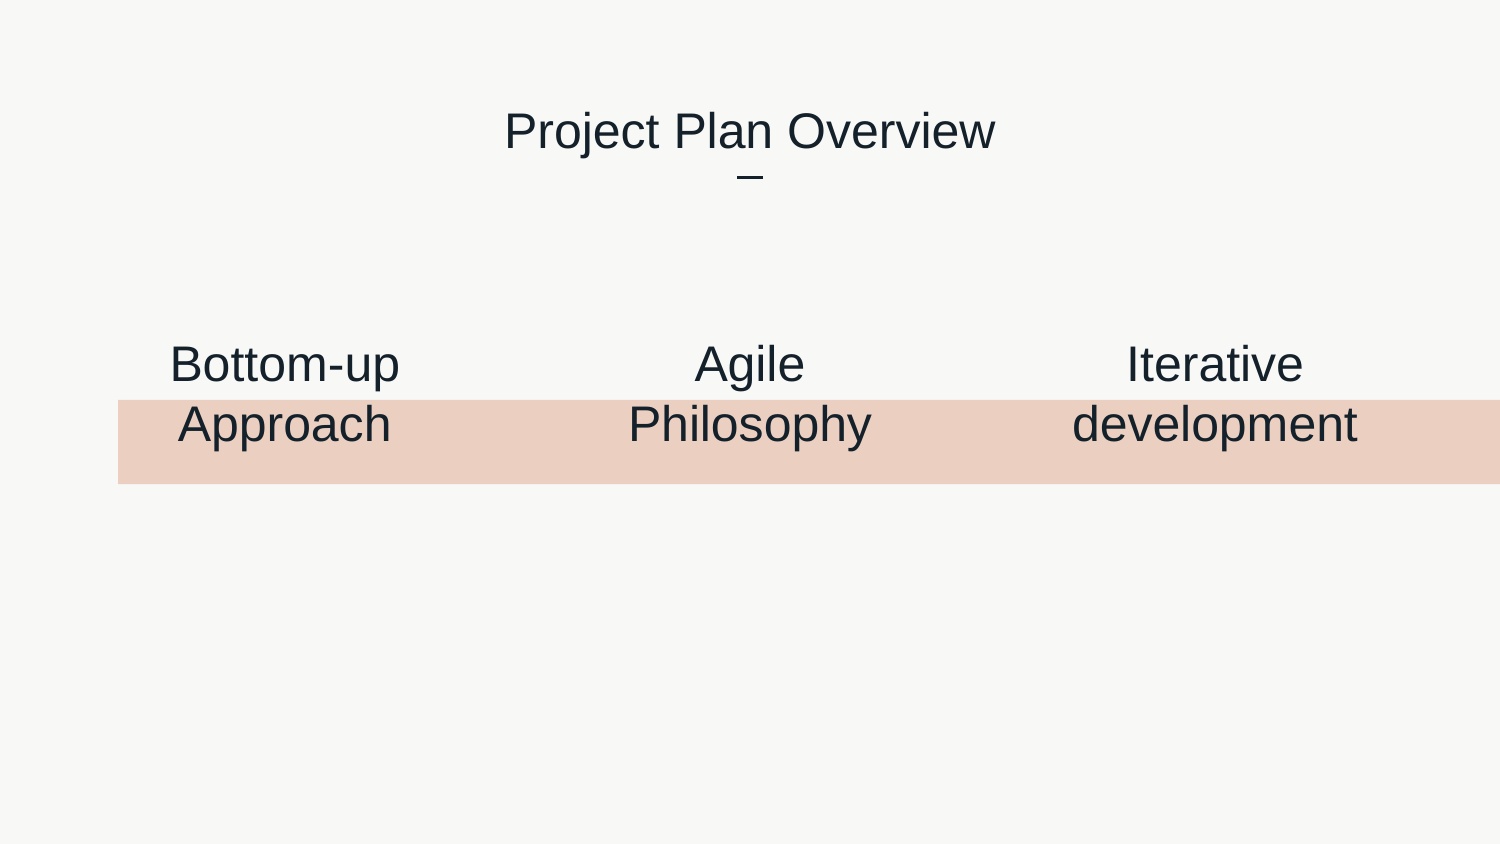

# Project Plan Overview
Bottom-up Approach
Agile
Philosophy
Iterative development